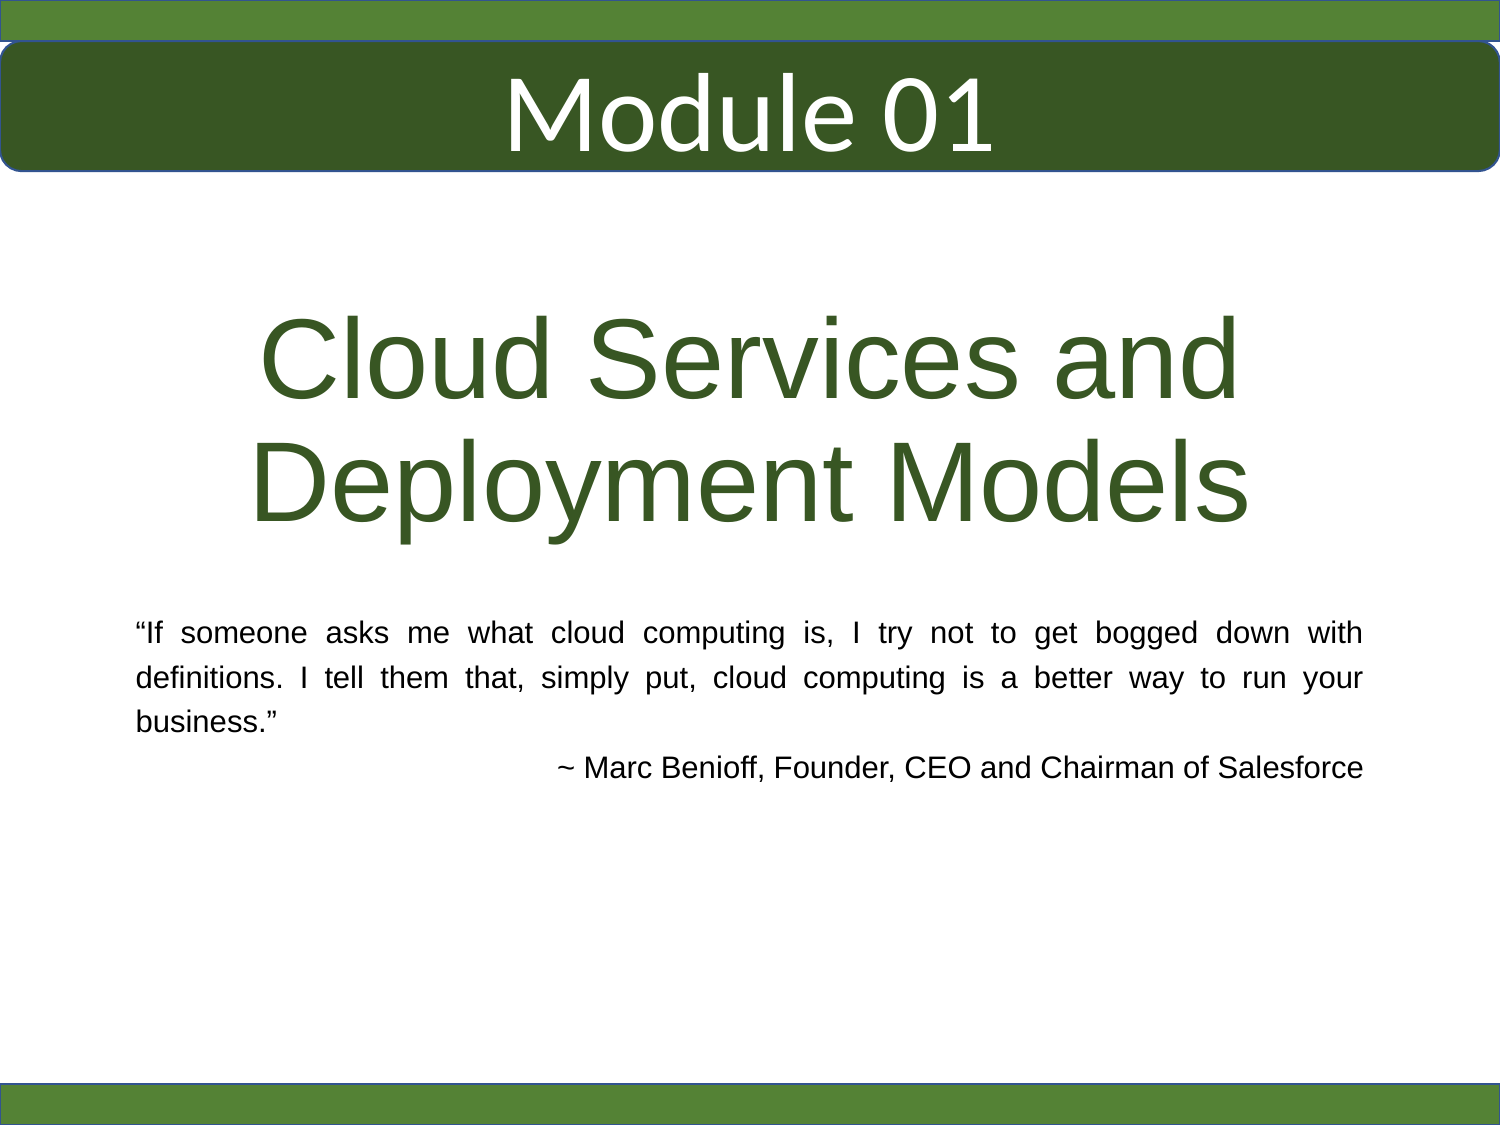

Module 01

Cloud Services and Deployment Models

“If someone asks me what cloud computing is, I try not to get bogged down with definitions. I tell them that, simply put, cloud computing is a better way to run your business.”
~ Marc Benioff, Founder, CEO and Chairman of Salesforce